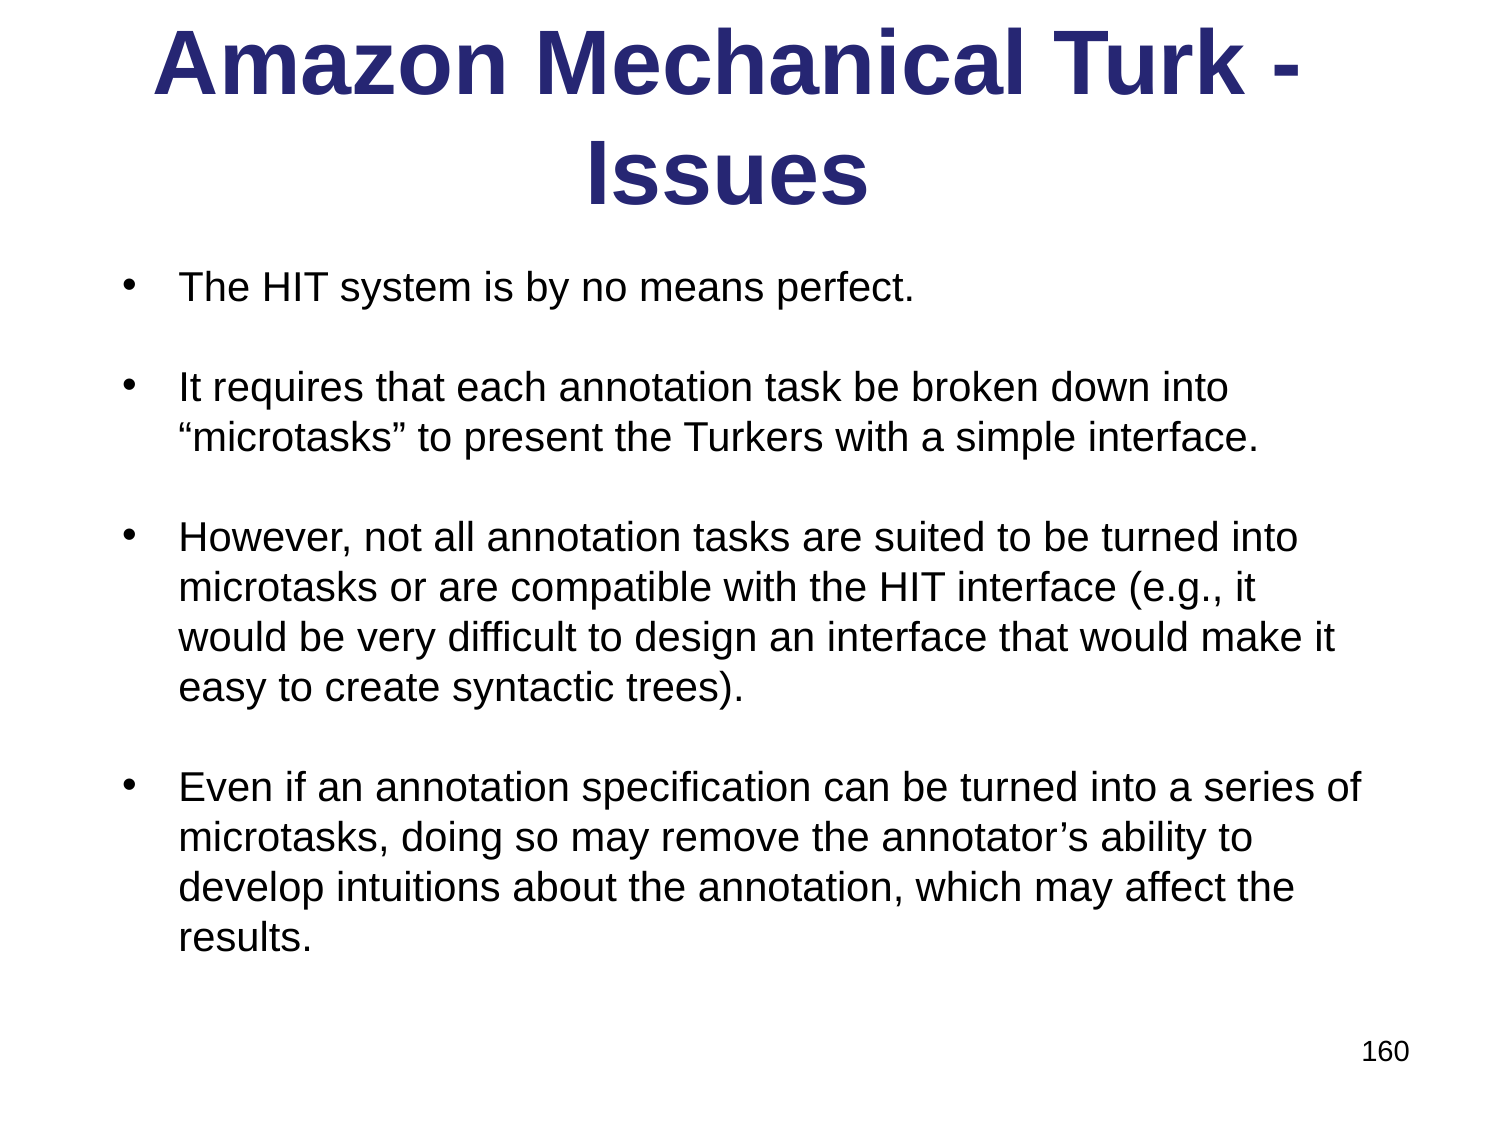

# Amazon Mechanical Turk - Issues

The HIT system is by no means perfect.

It requires that each annotation task be broken down into “microtasks” to present the Turkers with a simple interface.

However, not all annotation tasks are suited to be turned into microtasks or are compatible with the HIT interface (e.g., it would be very difficult to design an in­terface that would make it easy to create syntactic trees).

Even if an annotation specifi­cation can be turned into a series of microtasks, doing so may remove the annotator’s ability to develop intuitions about the annotation, which may affect the results.

160